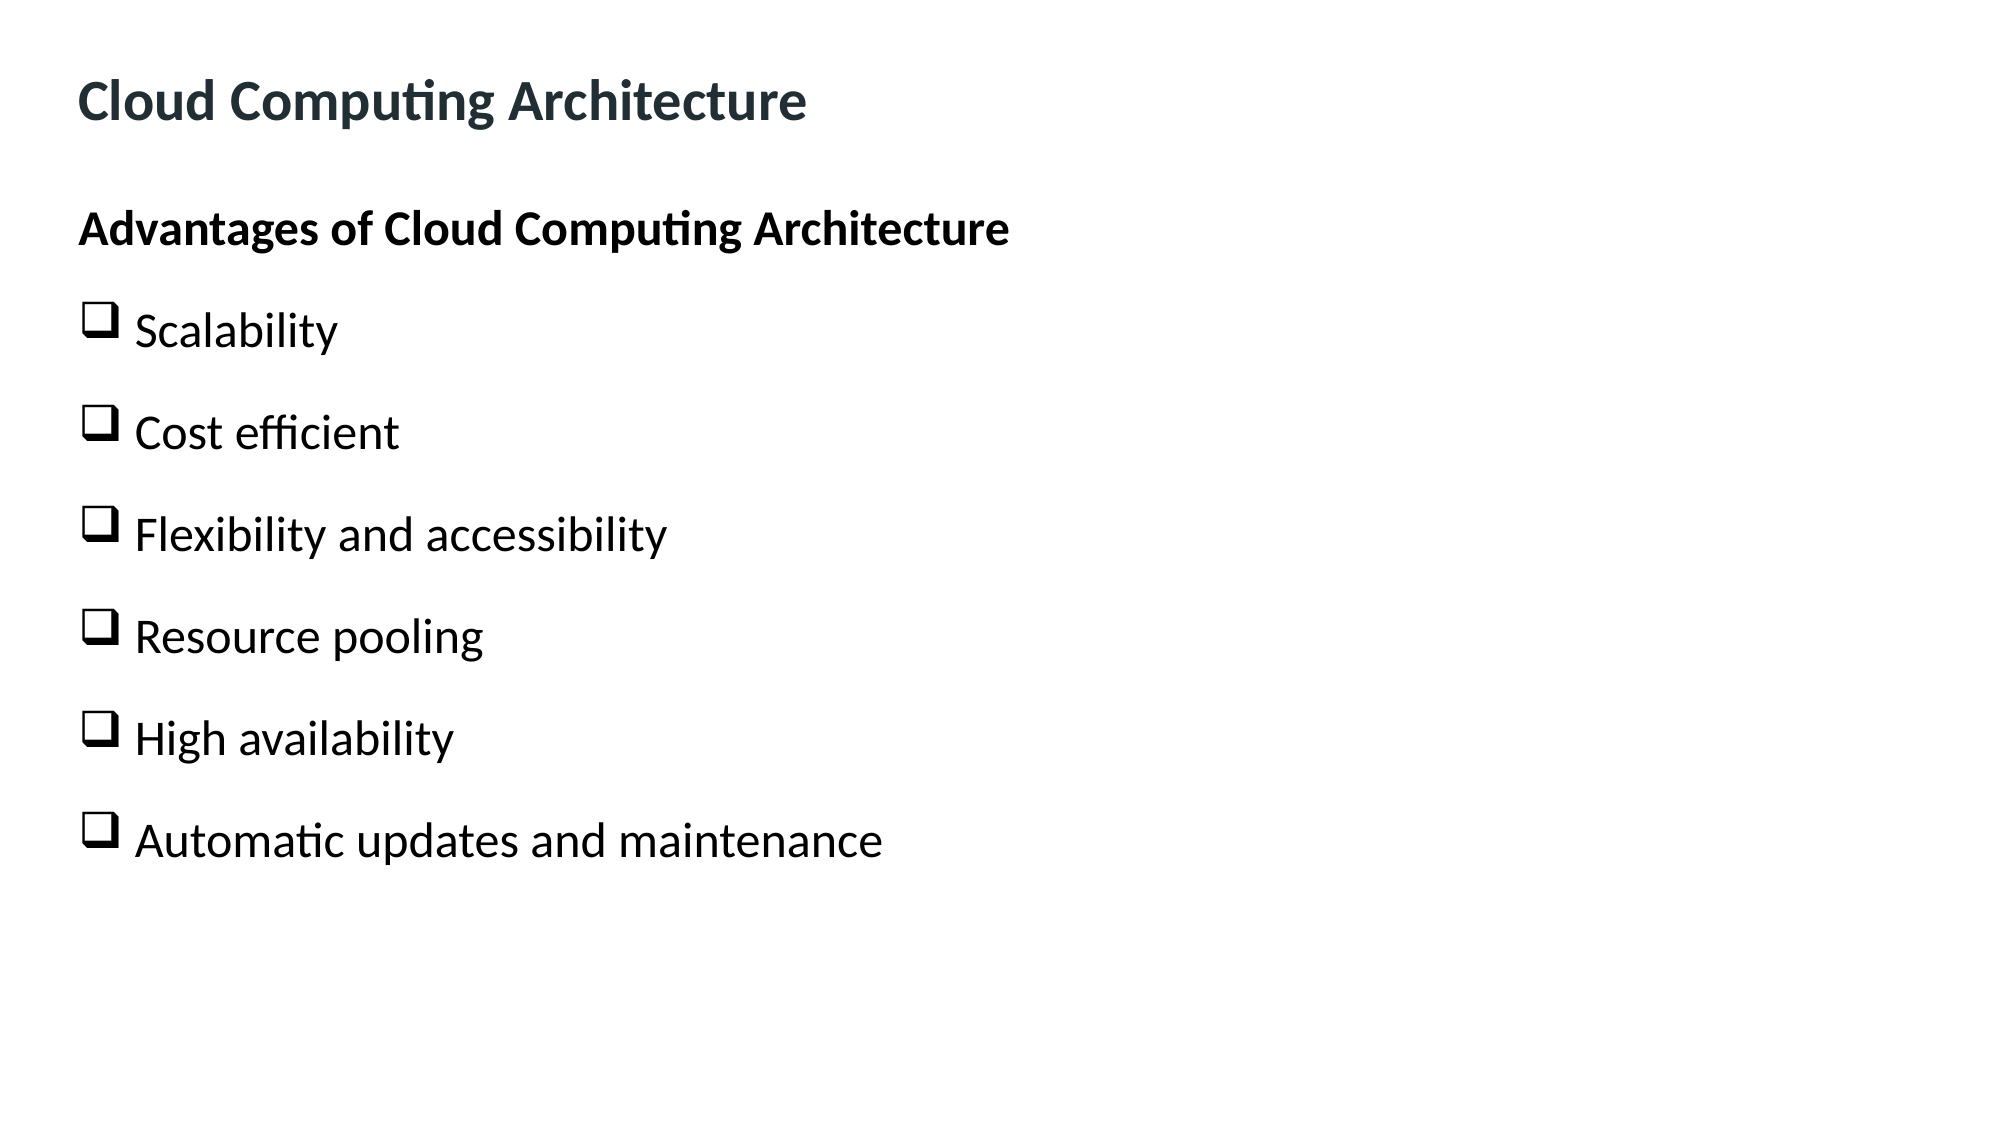

Cloud Computing Architecture
Advantages of Cloud Computing Architecture
Scalability
Cost efficient
Flexibility and accessibility
Resource pooling
High availability
Automatic updates and maintenance